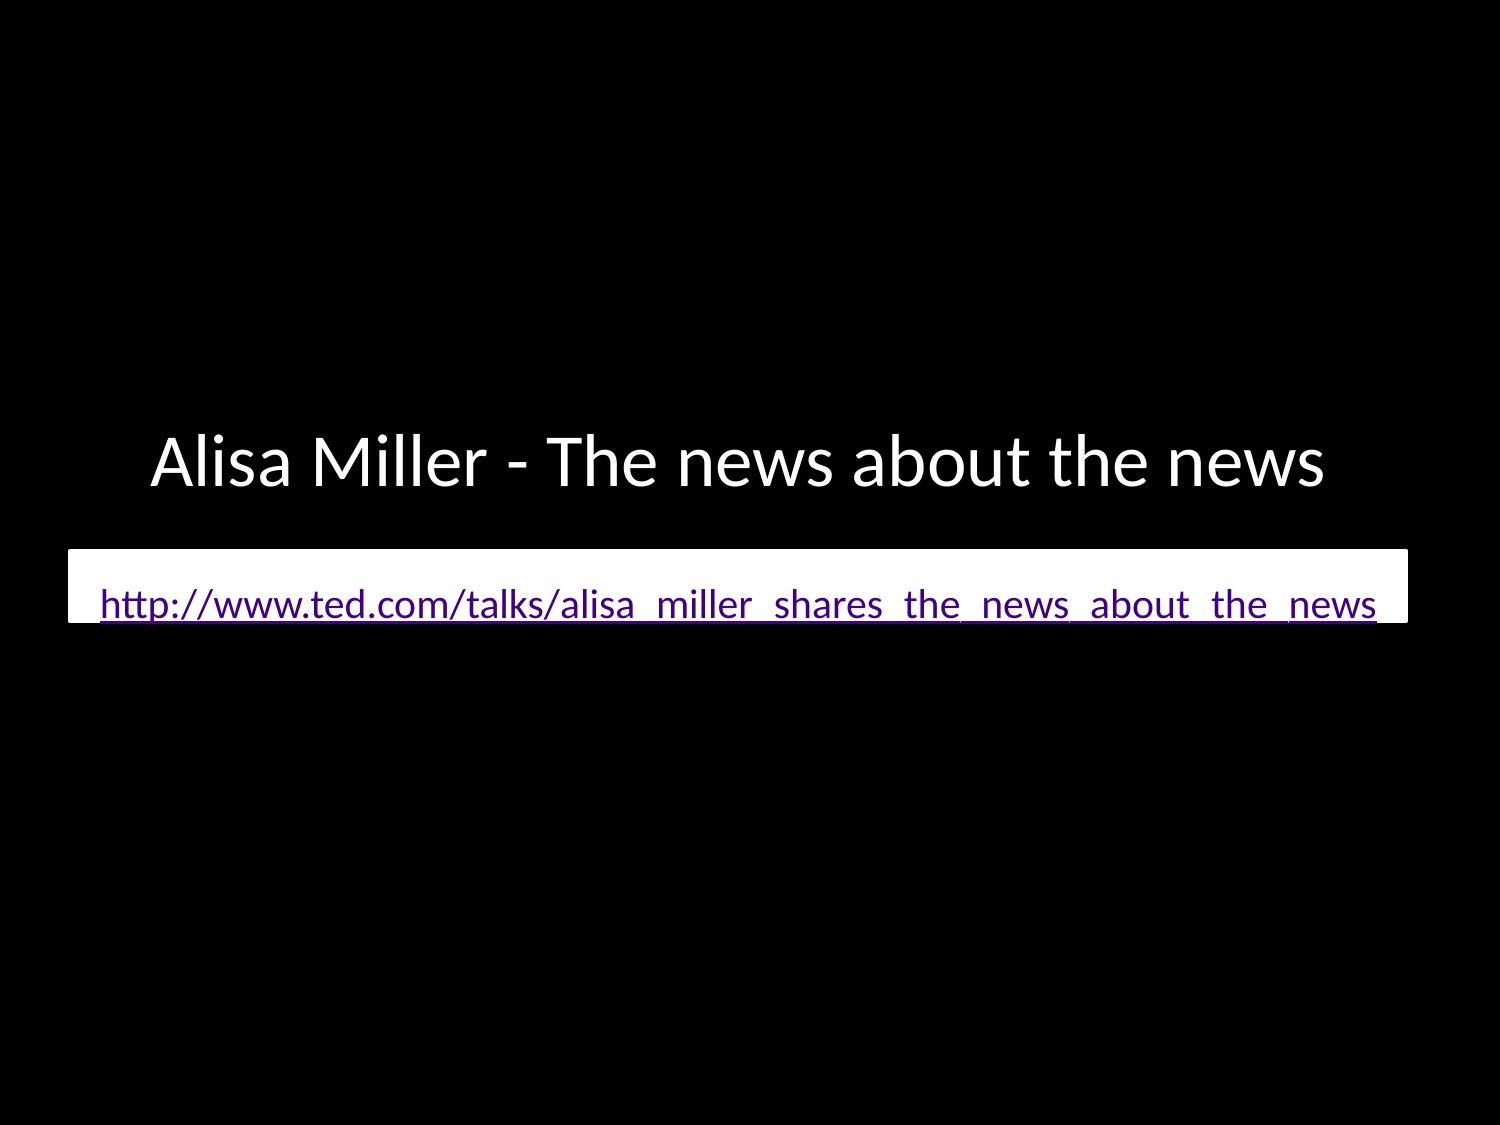

Alisa Miller - The news about the news
http://www.ted.com/talks/alisa_miller_shares_the_news_about_the_news